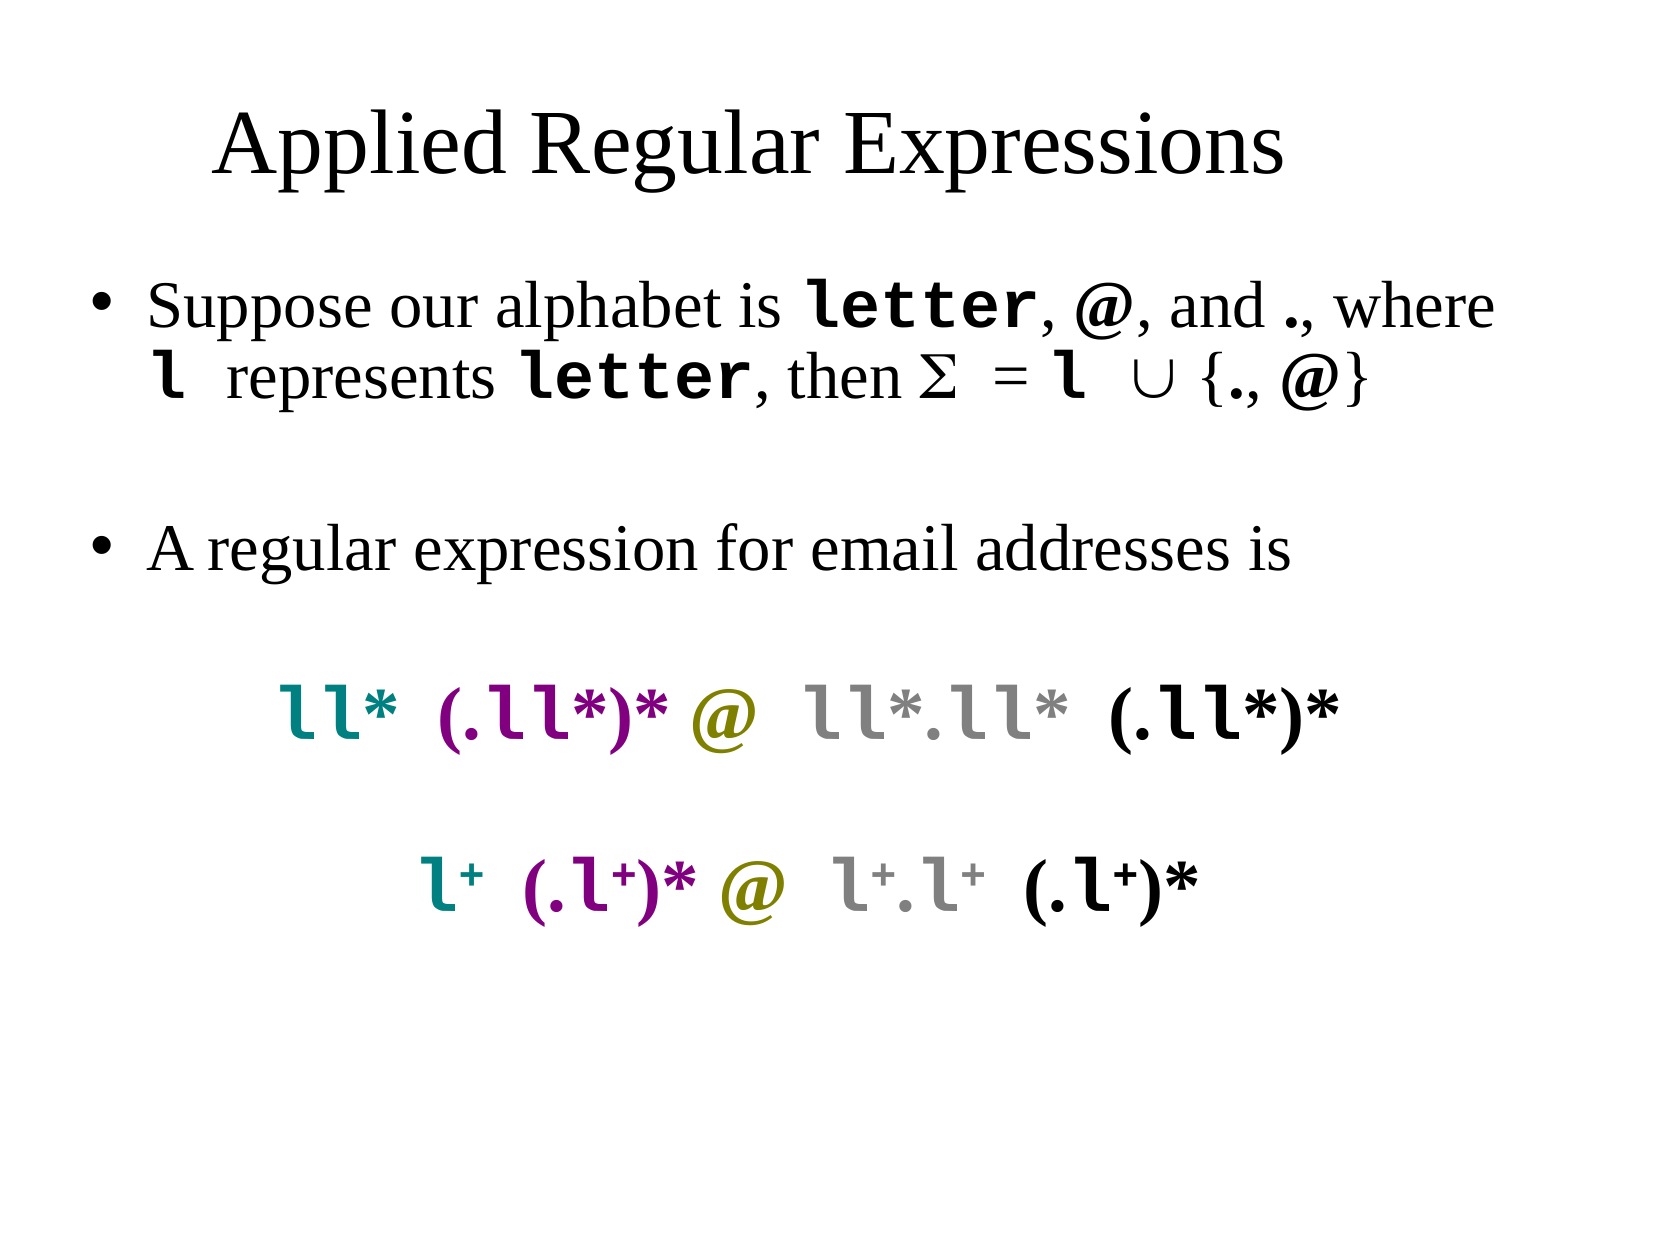

# Applied Regular Expressions
Suppose our alphabet is letter, @, and ., where l represents letter, then Σ  = l ∪ {., @}

A regular expression for email addresses is

ll*  (.ll*)* @  ll*.ll*  (.ll*)*

l+  (.l+)* @  l+.l+  (.l+)*